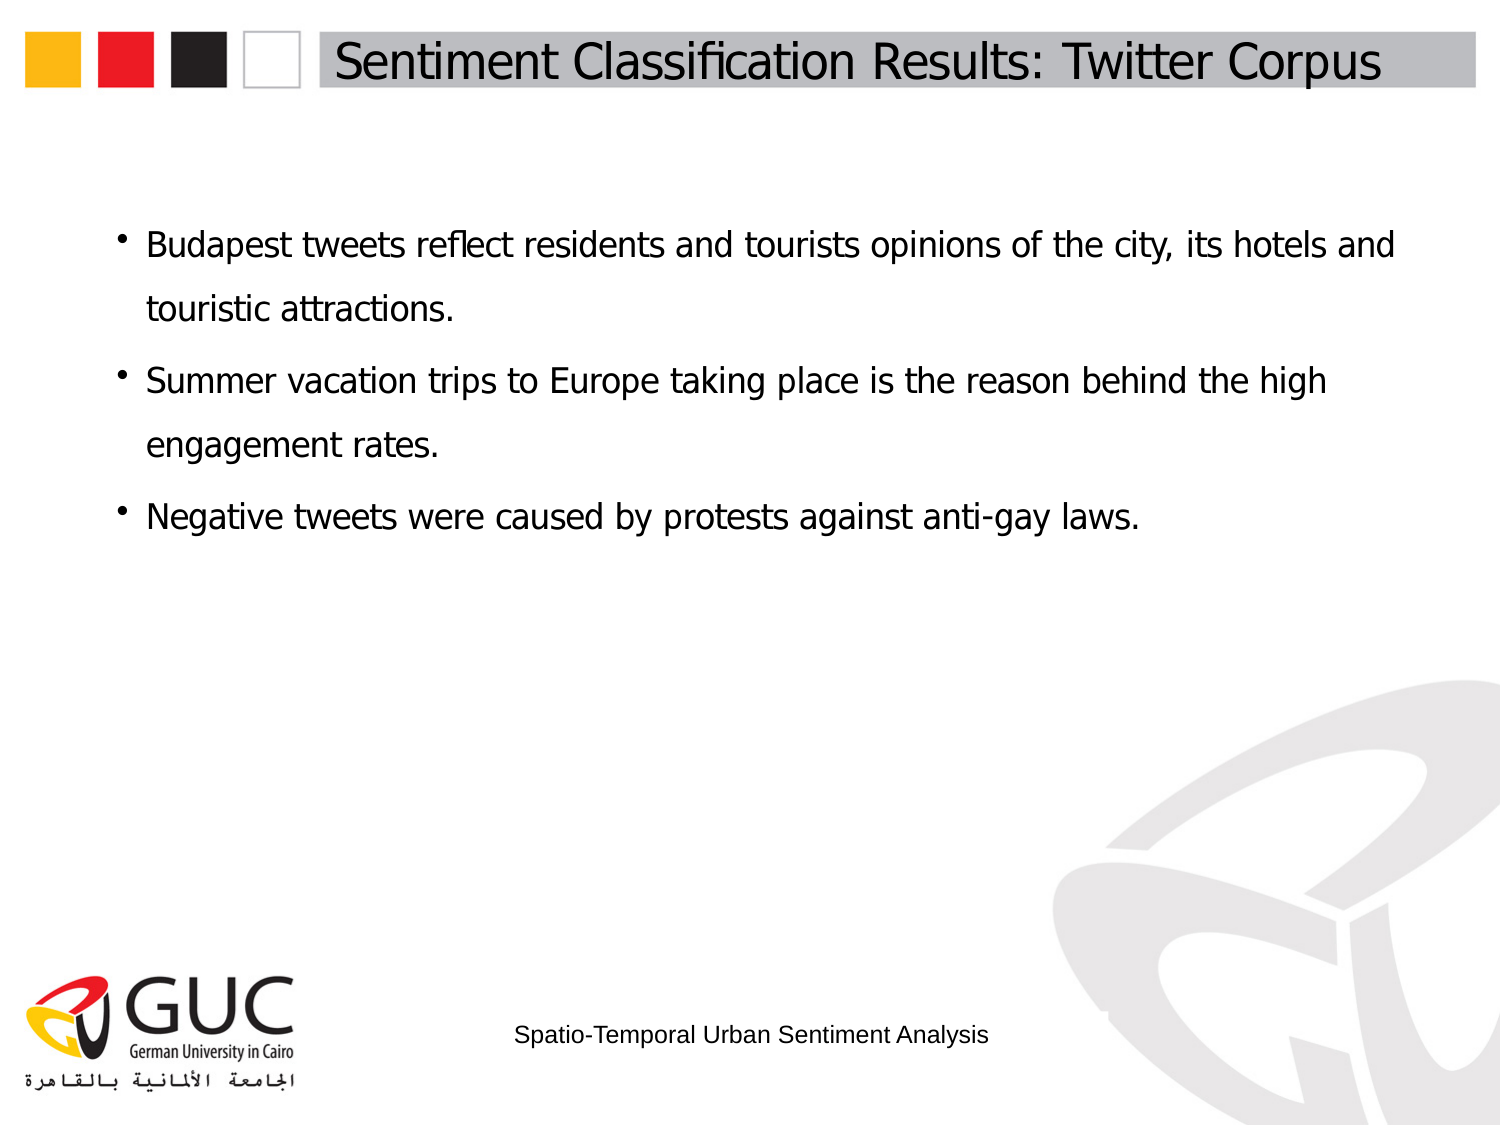

Sentiment Classification Results: Twitter Corpus
Budapest tweets reflect residents and tourists opinions of the city, its hotels and touristic attractions.
Summer vacation trips to Europe taking place is the reason behind the high engagement rates.
Negative tweets were caused by protests against anti-gay laws.

Spatio-Temporal Urban Sentiment Analysis

Optimizing and Recycling of PET and PE blends for Additive Manufacturing Applications using different mixing ratios
29